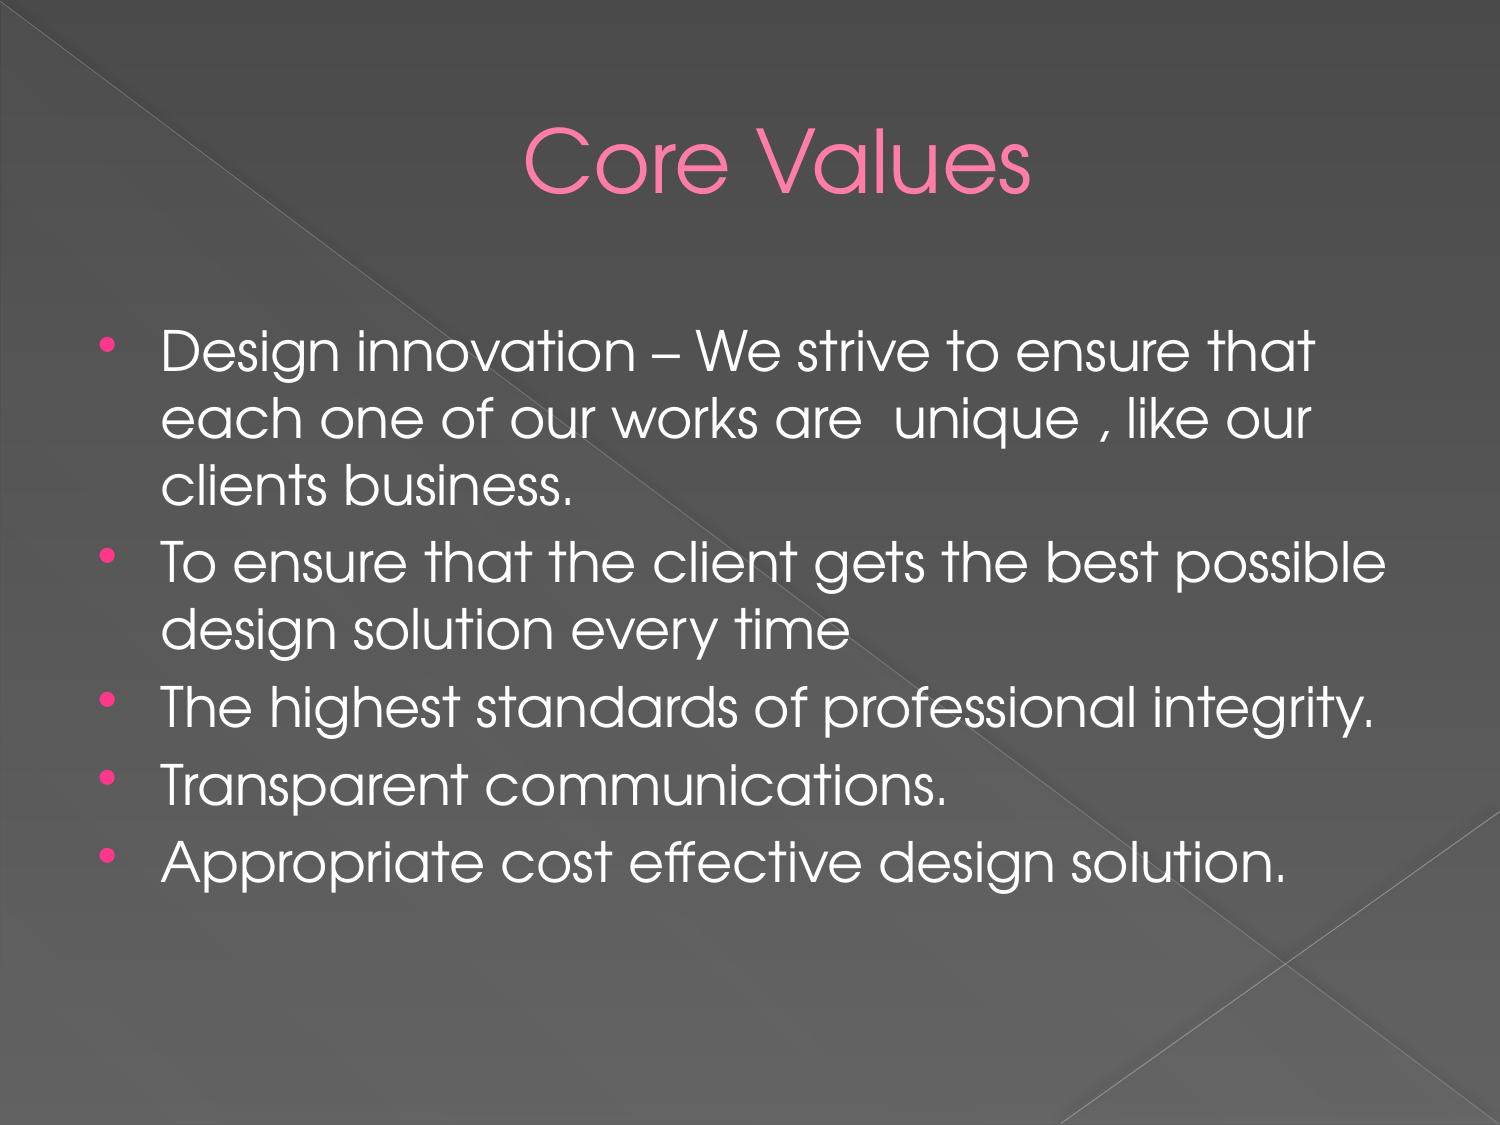

# Core Values
Design innovation – We strive to ensure that each one of our works are  unique , like our clients business.
To ensure that the client gets the best possible design solution every time
The highest standards of professional integrity.
Transparent communications.
Appropriate cost effective design solution.